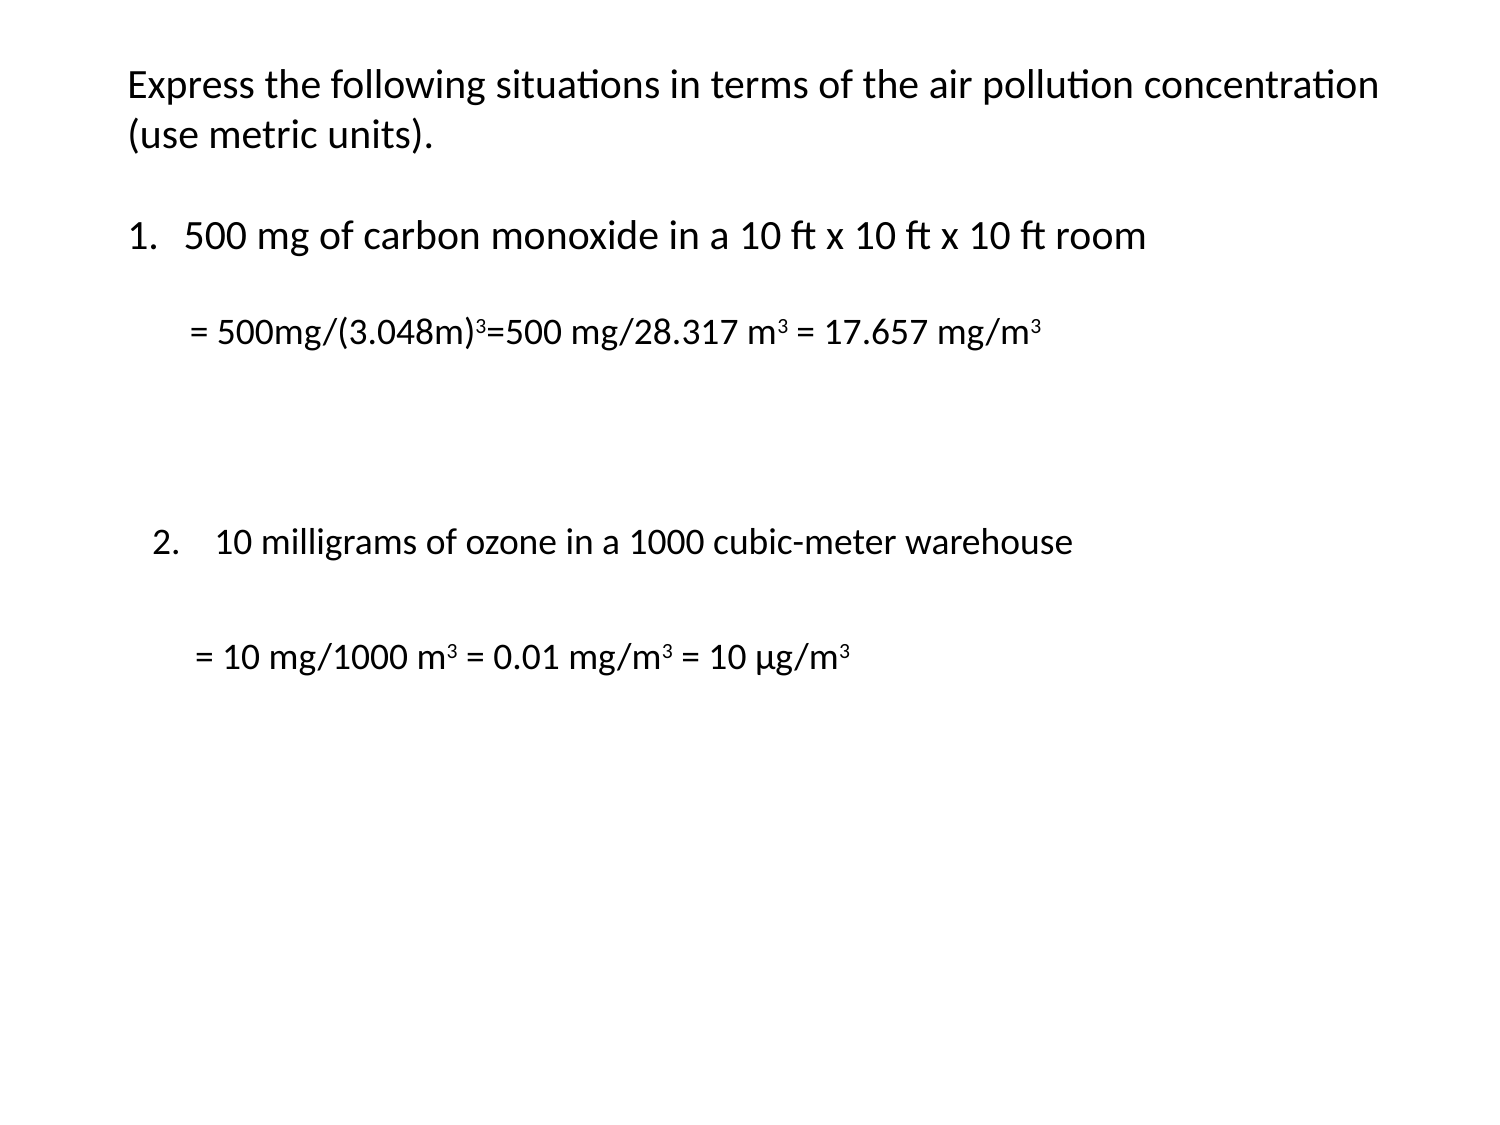

Express the following situations in terms of the air pollution concentration (use metric units).

500 mg of carbon monoxide in a 10 ft x 10 ft x 10 ft room
= 500mg/(3.048m)3=500 mg/28.317 m3 = 17.657 mg/m3
2.    10 milligrams of ozone in a 1000 cubic-meter warehouse
= 10 mg/1000 m3 = 0.01 mg/m3 = 10 µg/m3